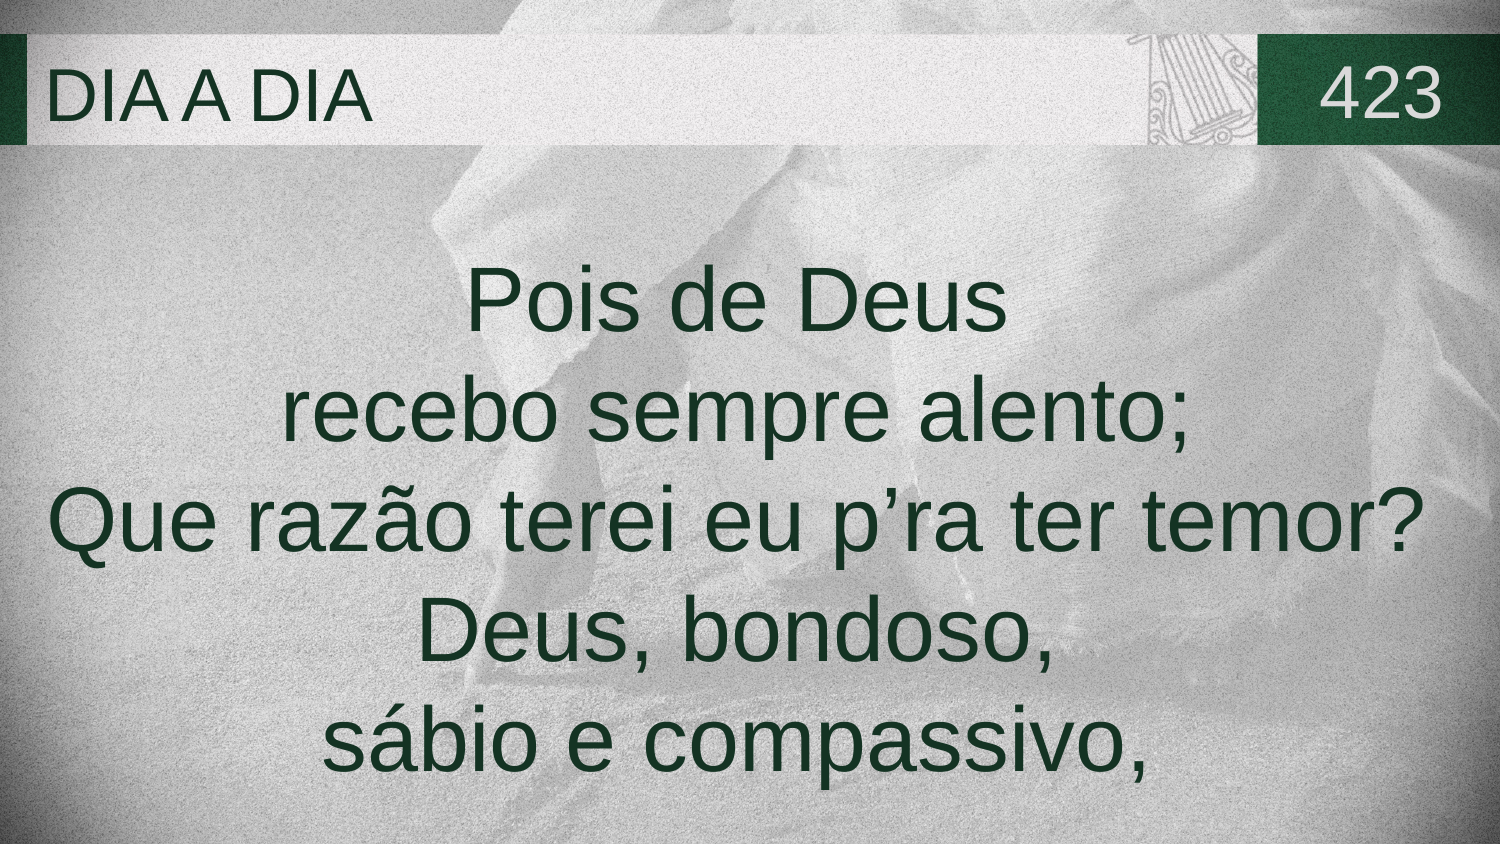

# DIA A DIA
423
Pois de Deus
recebo sempre alento;
Que razão terei eu p’ra ter temor?
Deus, bondoso,
sábio e compassivo,